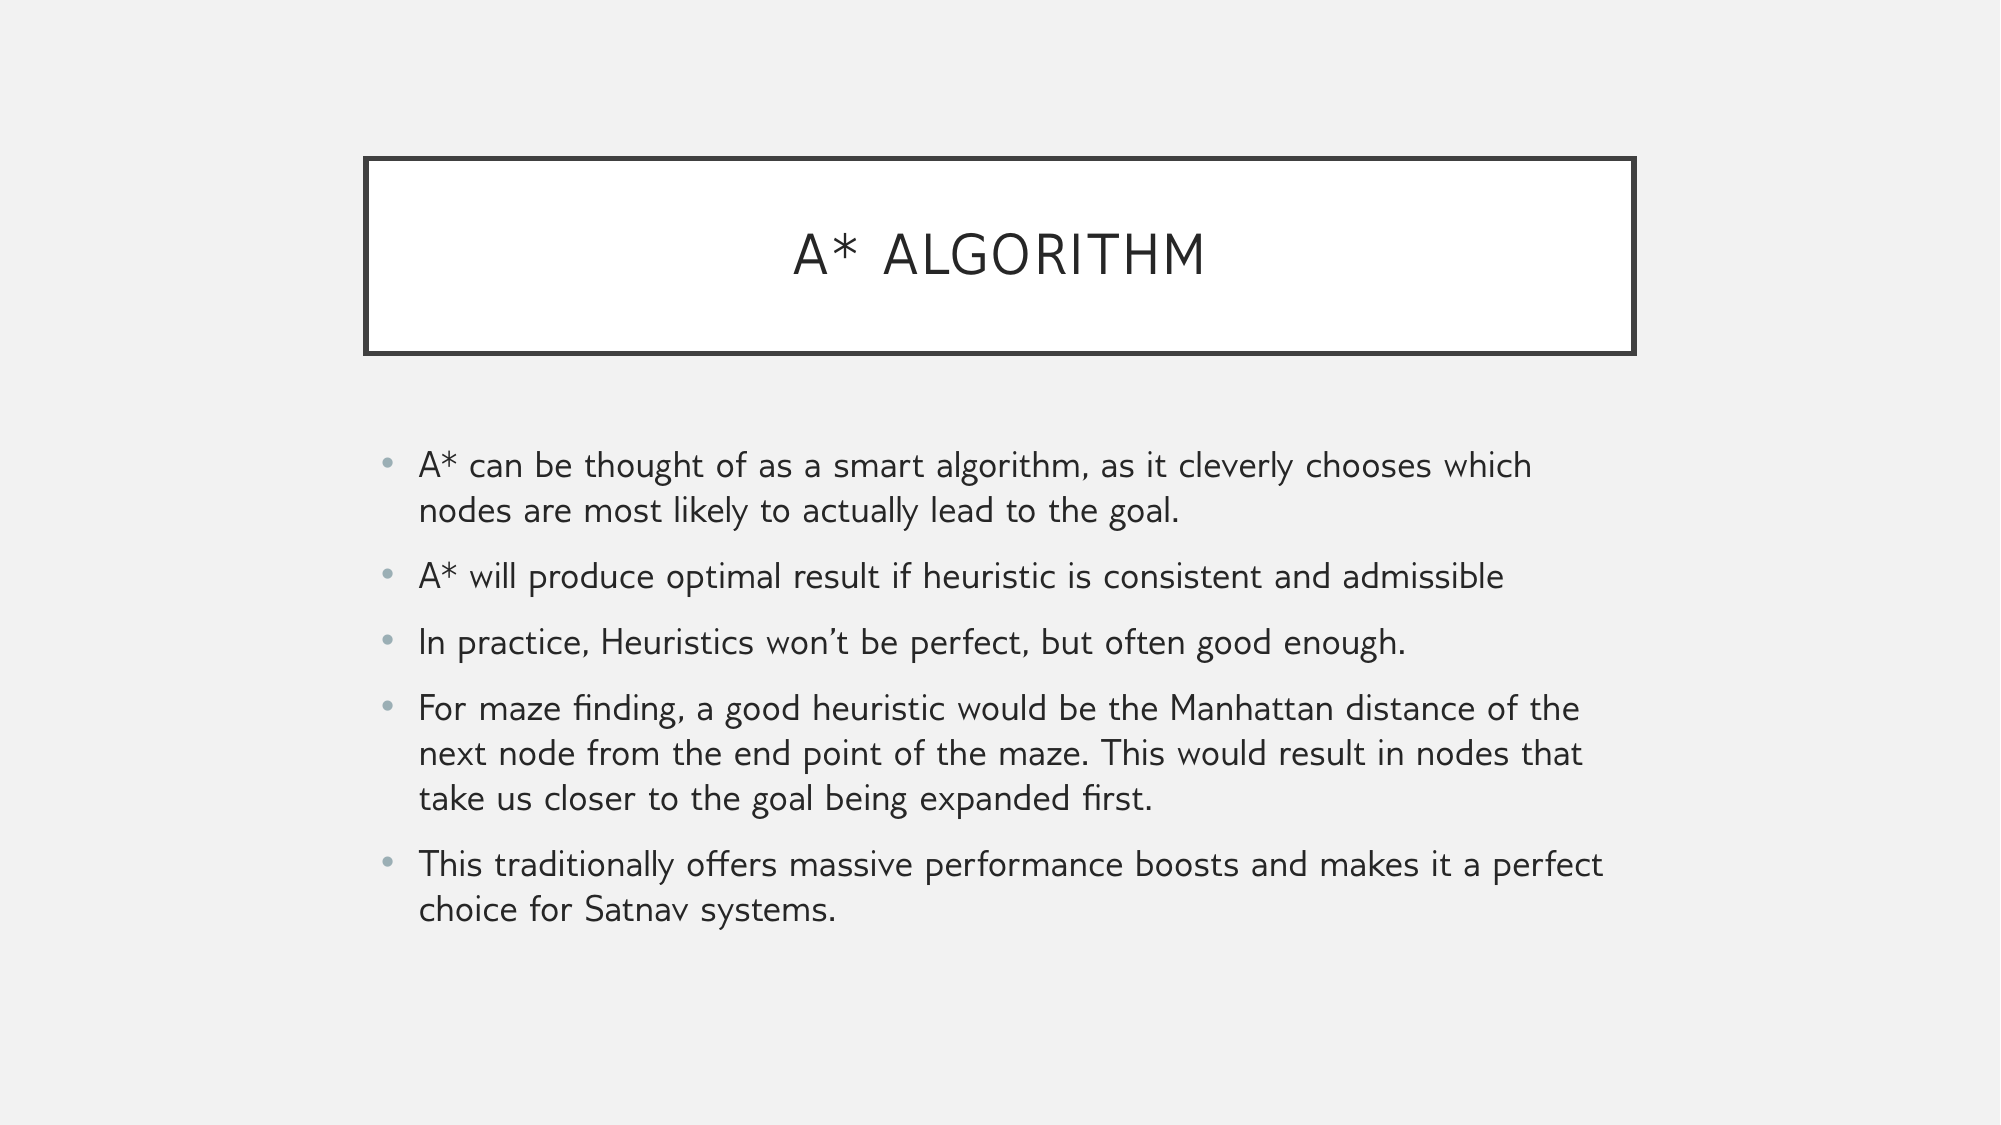

# A* Algorithm
A* can be thought of as a smart algorithm, as it cleverly chooses which nodes are most likely to actually lead to the goal.
A* will produce optimal result if heuristic is consistent and admissible
In practice, Heuristics won’t be perfect, but often good enough.
For maze finding, a good heuristic would be the Manhattan distance of the next node from the end point of the maze. This would result in nodes that take us closer to the goal being expanded first.
This traditionally offers massive performance boosts and makes it a perfect choice for Satnav systems.